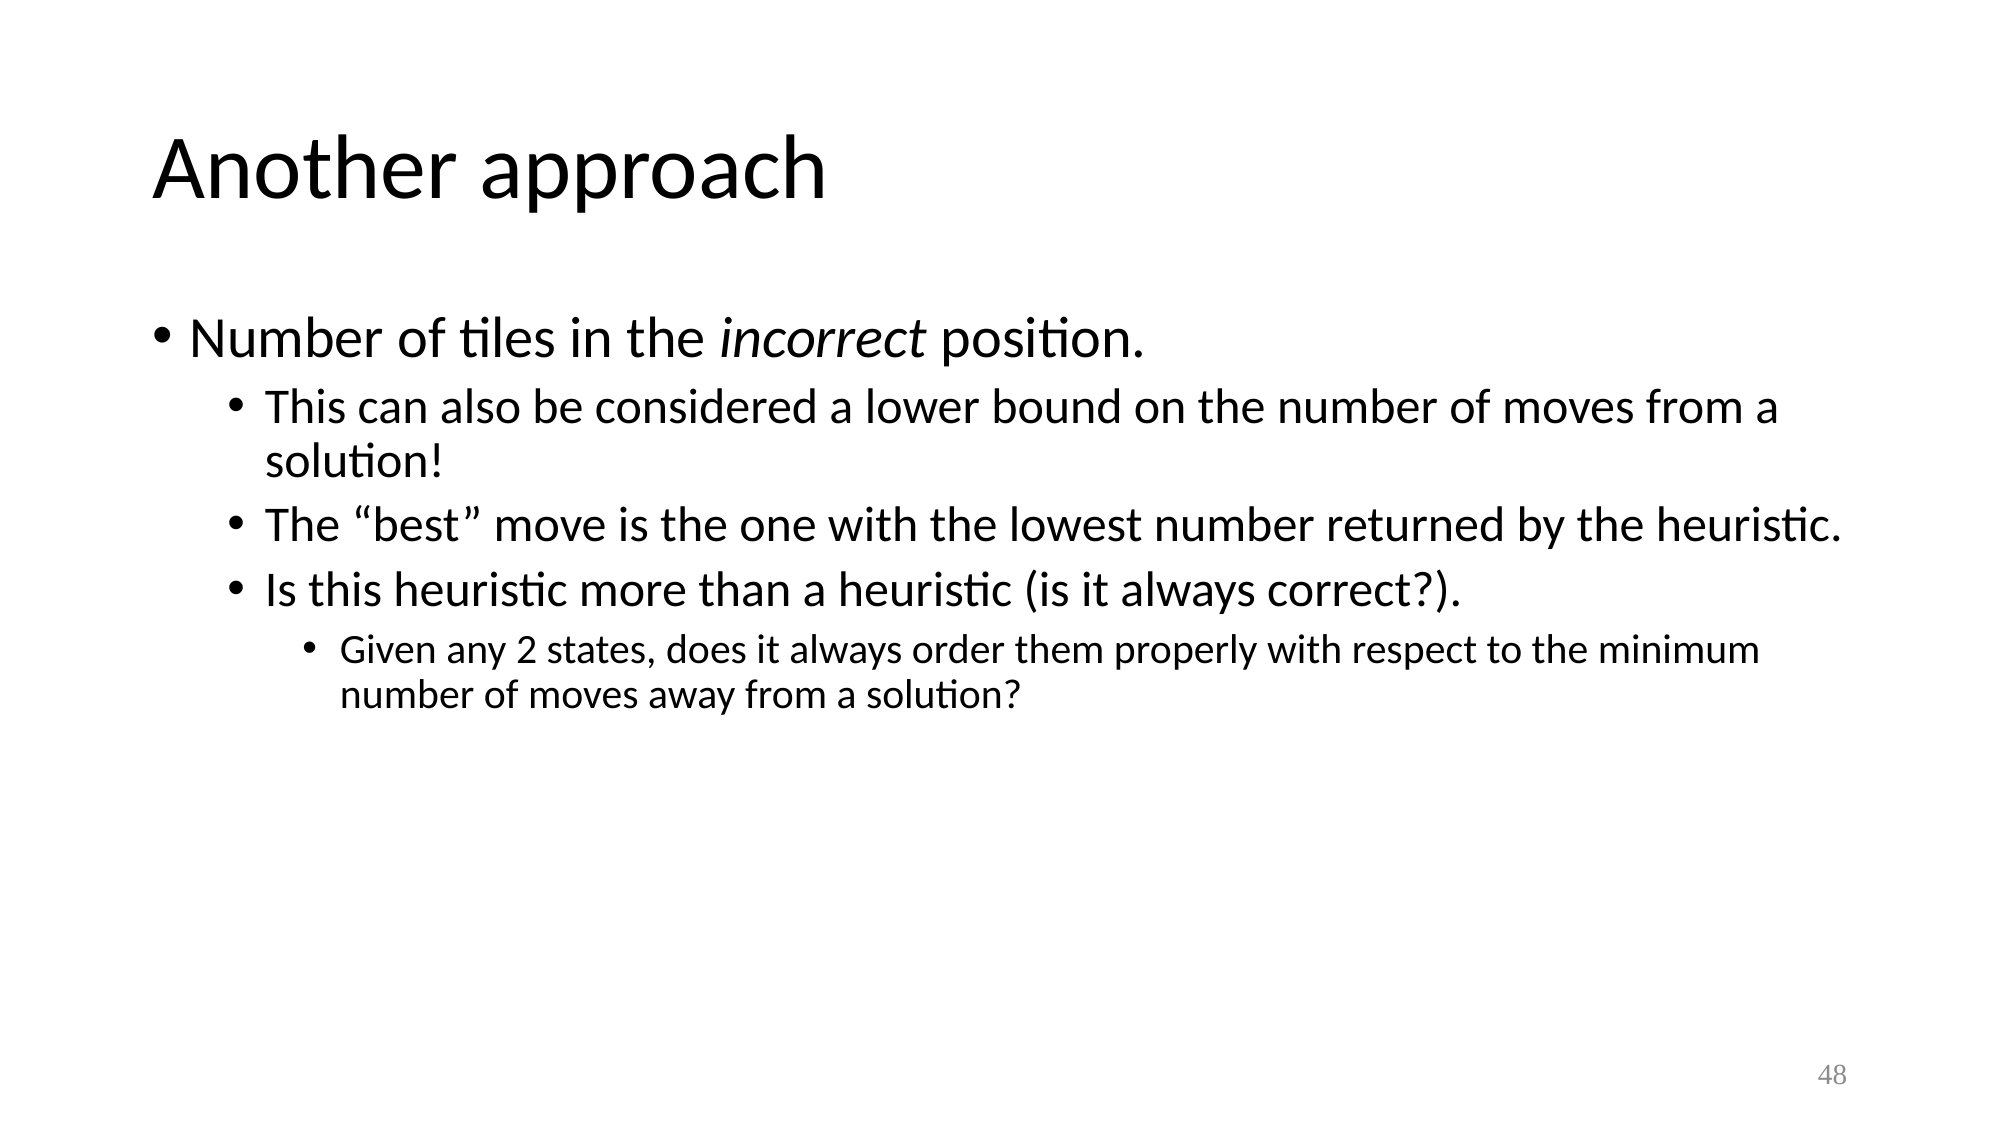

# Another approach
Number of tiles in the incorrect position.
This can also be considered a lower bound on the number of moves from a solution!
The “best” move is the one with the lowest number returned by the heuristic.
Is this heuristic more than a heuristic (is it always correct?).
Given any 2 states, does it always order them properly with respect to the minimum number of moves away from a solution?

48